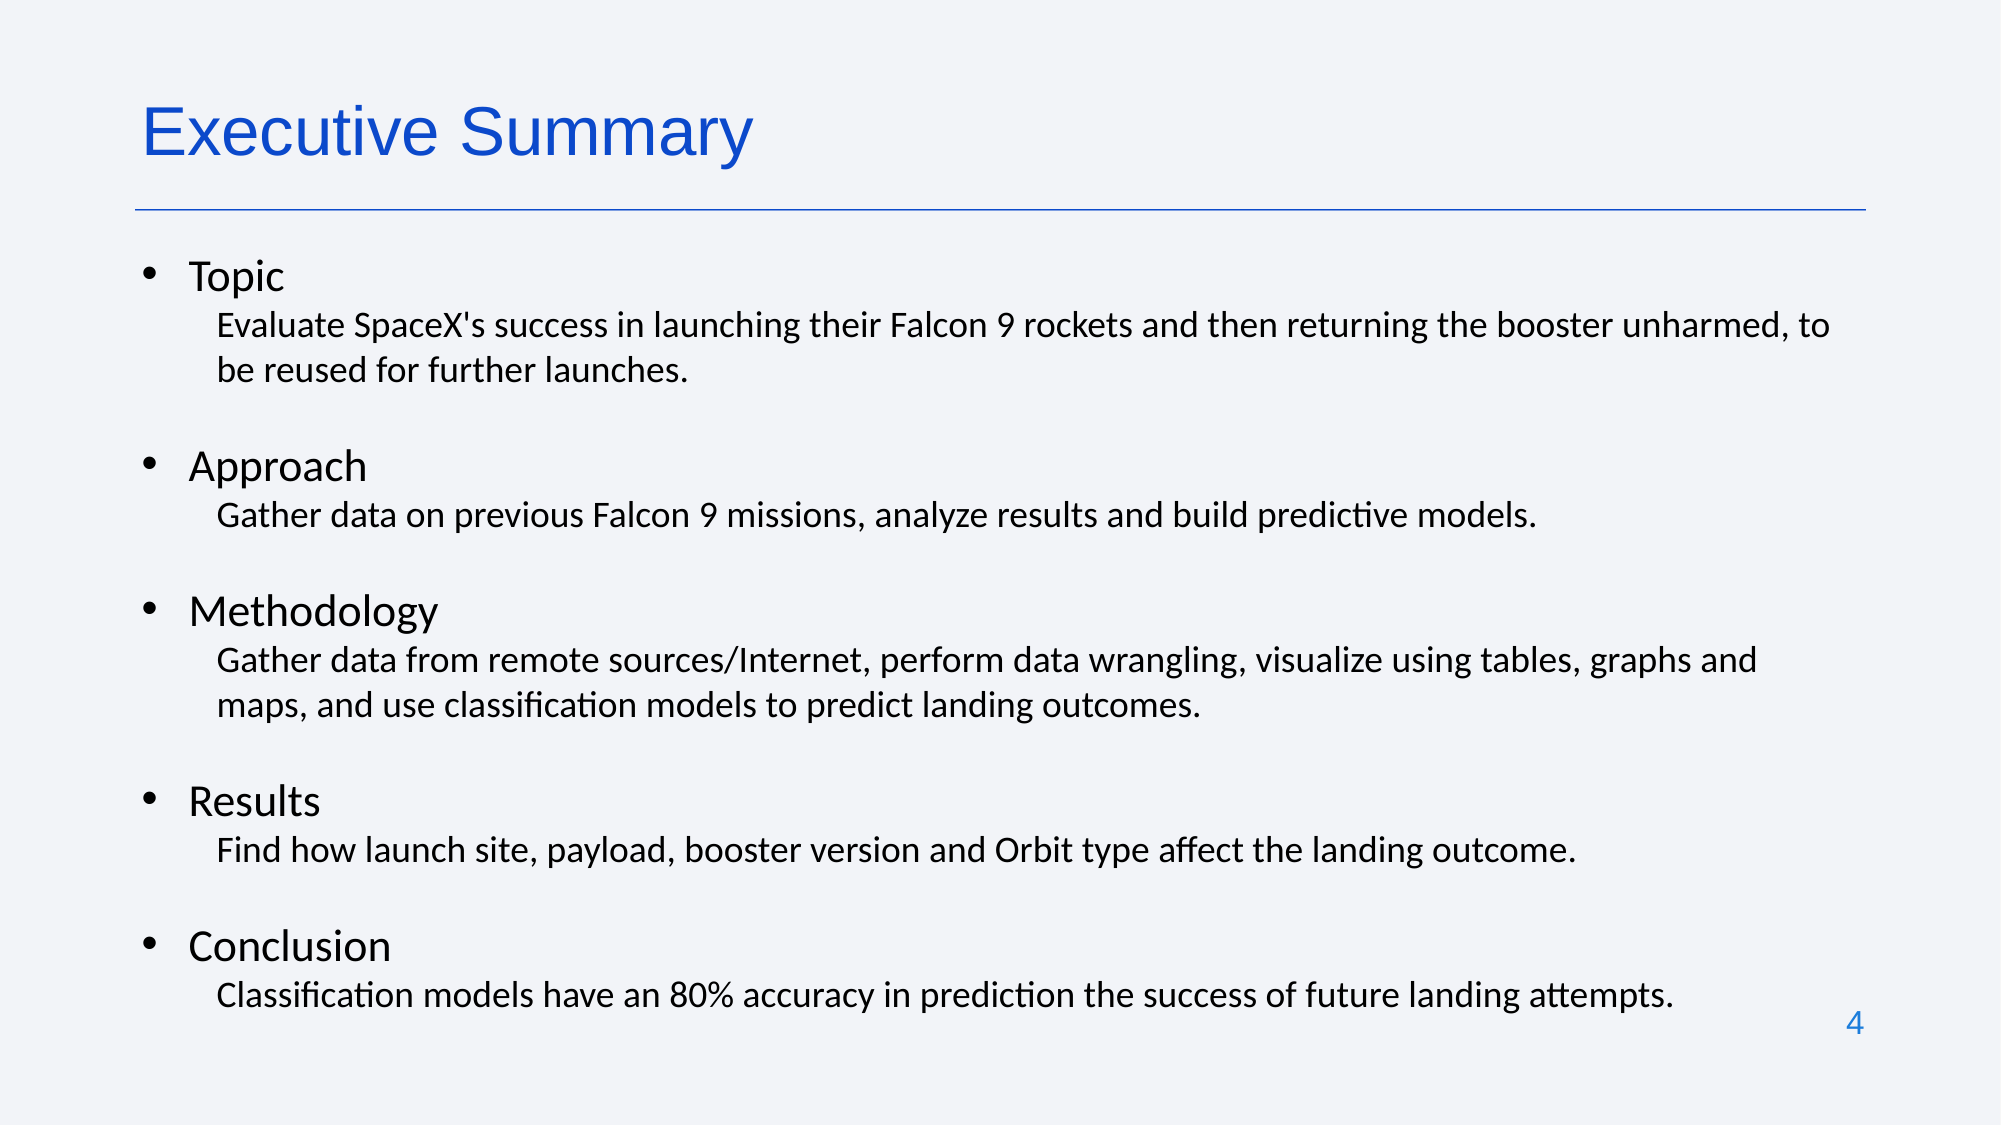

Executive Summary
Topic
Evaluate SpaceX's success in launching their Falcon 9 rockets and then returning the booster unharmed, to be reused for further launches.

Approach
Gather data on previous Falcon 9 missions, analyze results and build predictive models.

Methodology
Gather data from remote sources/Internet, perform data wrangling, visualize using tables, graphs and maps, and use classification models to predict landing outcomes.

Results
Find how launch site, payload, booster version and Orbit type affect the landing outcome.

Conclusion
Classification models have an 80% accuracy in prediction the success of future landing attempts.
4